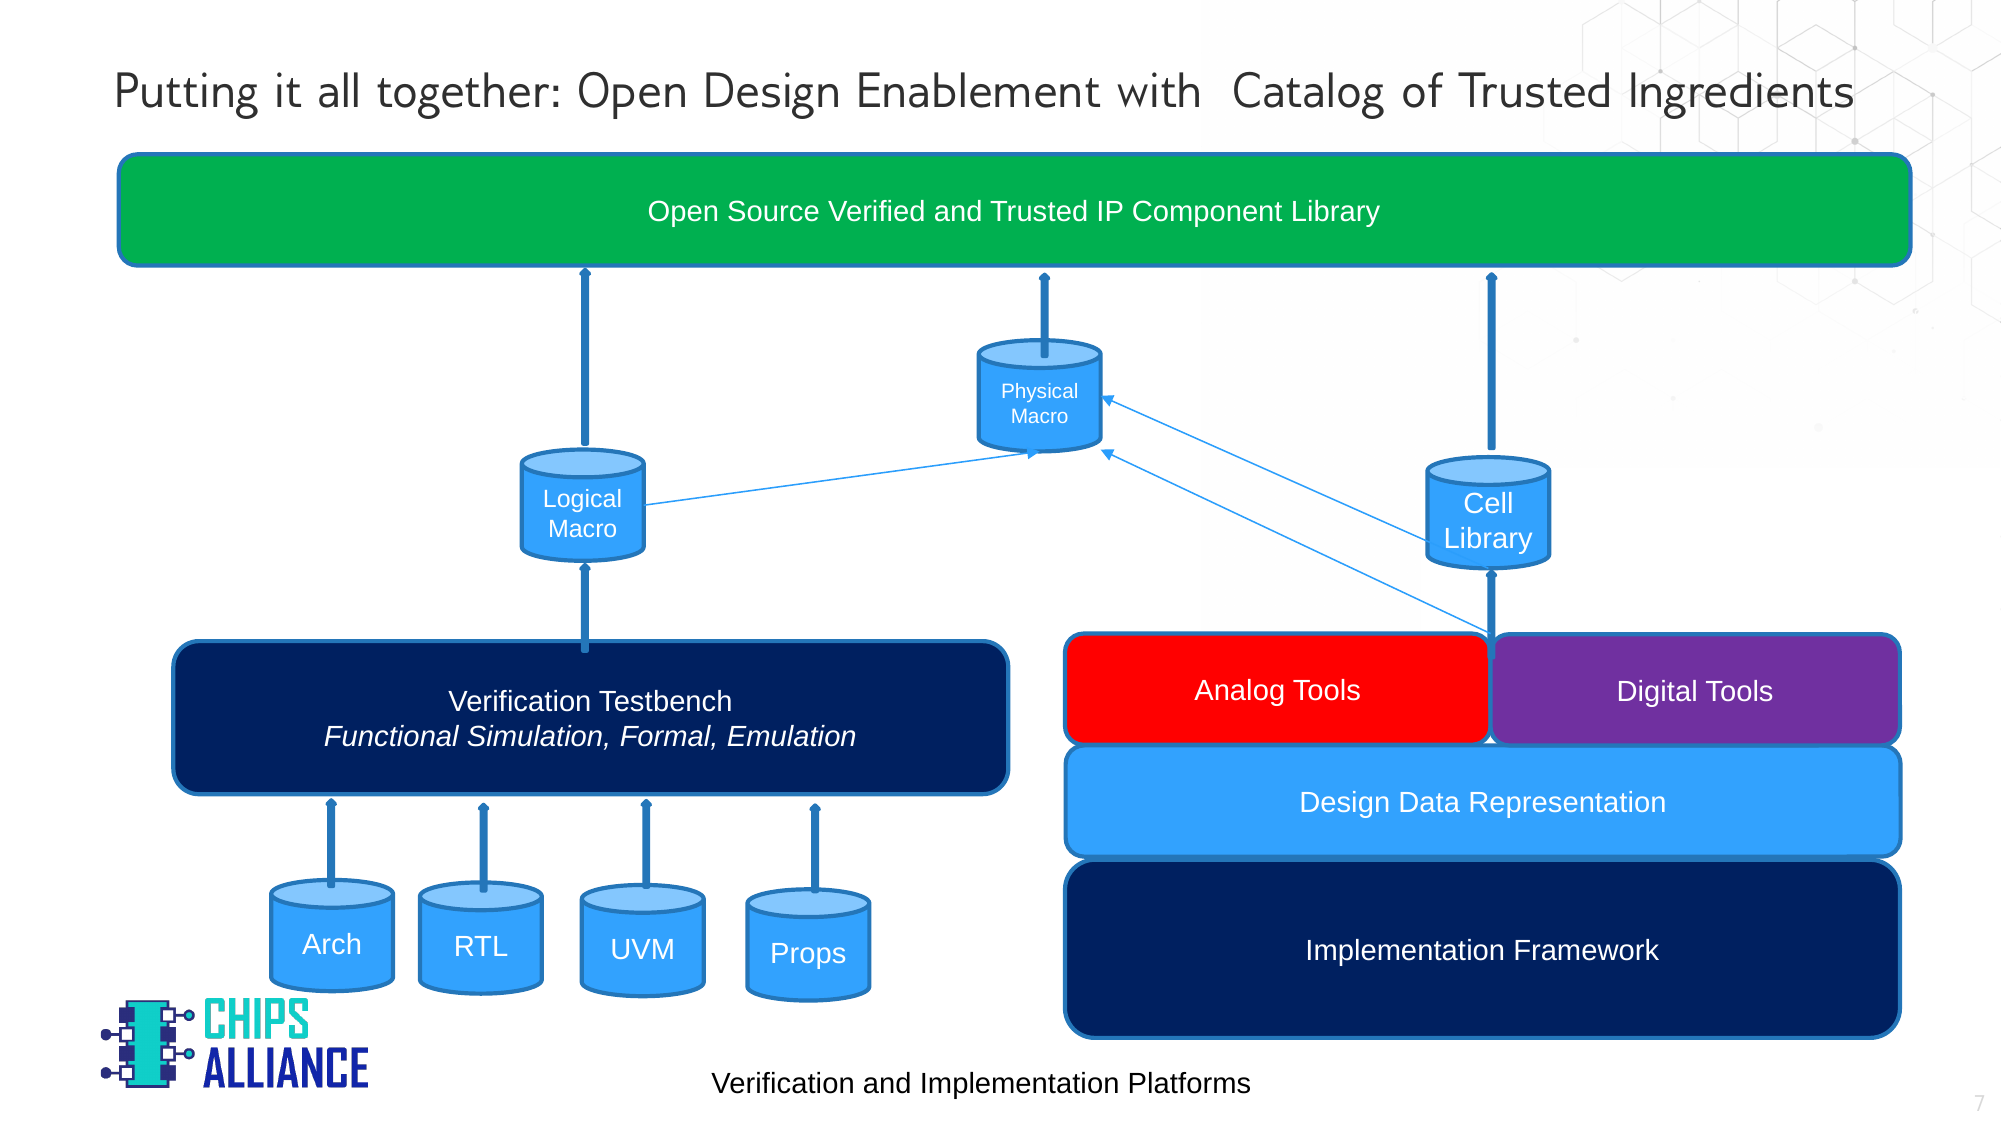

# Putting it all together: Open Design Enablement with  Catalog of Trusted Ingredients
Open Source Verified and Trusted IP Component Library

Physical
Macro
Logical
Macro
Cell Library

Analog Tools
Digital Tools
Verification Testbench
Functional Simulation, Formal, Emulation
Design Data Representation

Implementation Framework
Arch
RTL
UVM
Props
Verification and Implementation Platforms
7